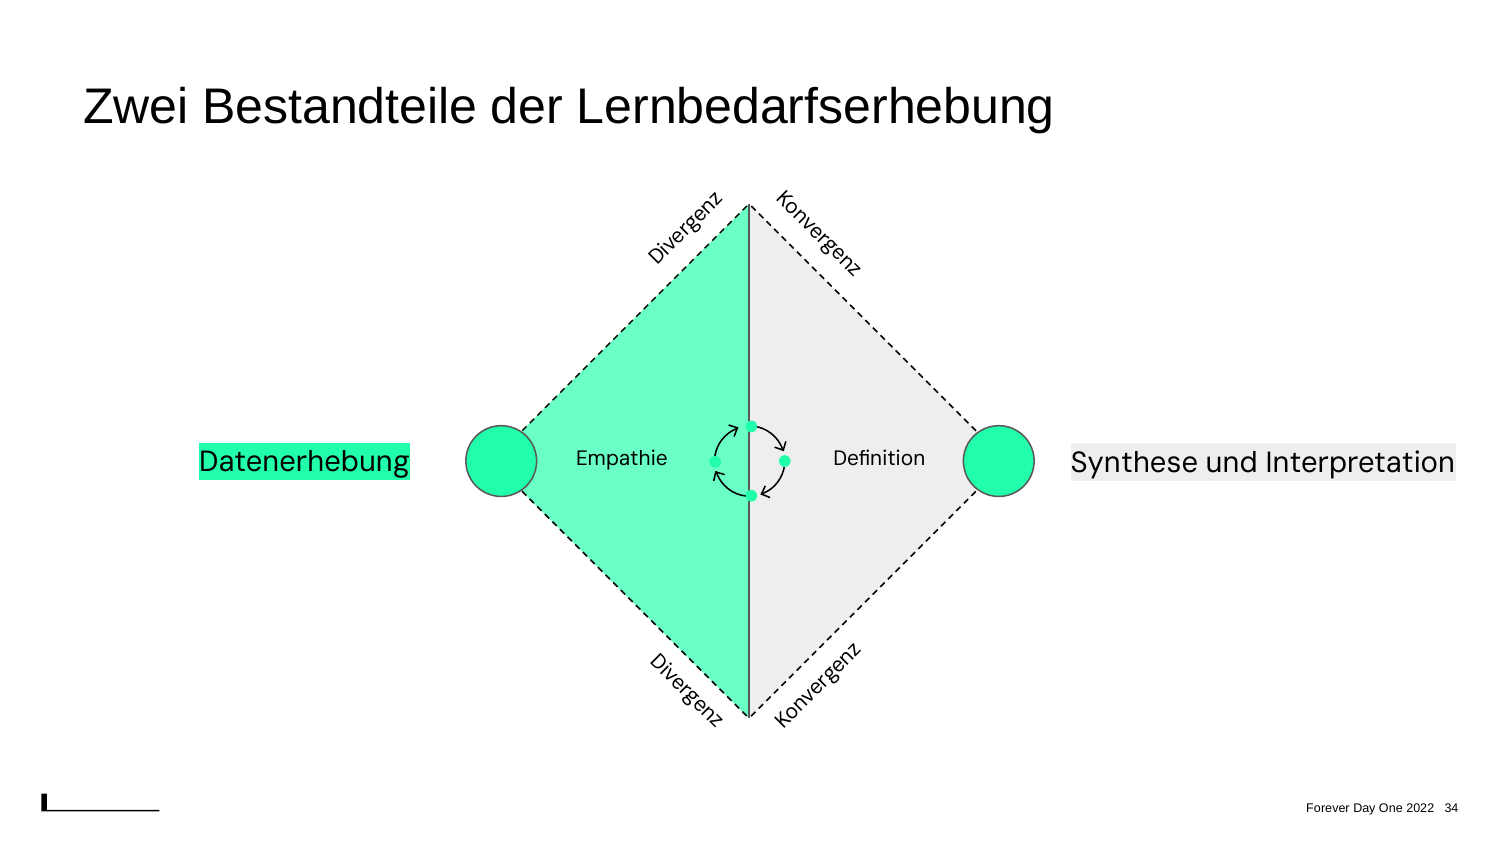

Zwei Bestandteile der Lernbedarfserhebung
Konvergenz
Divergenz

Datenerhebung
Synthese und Interpretation
Empathie
Definition
Divergenz
Konvergenz
Forever Day One 2022   34